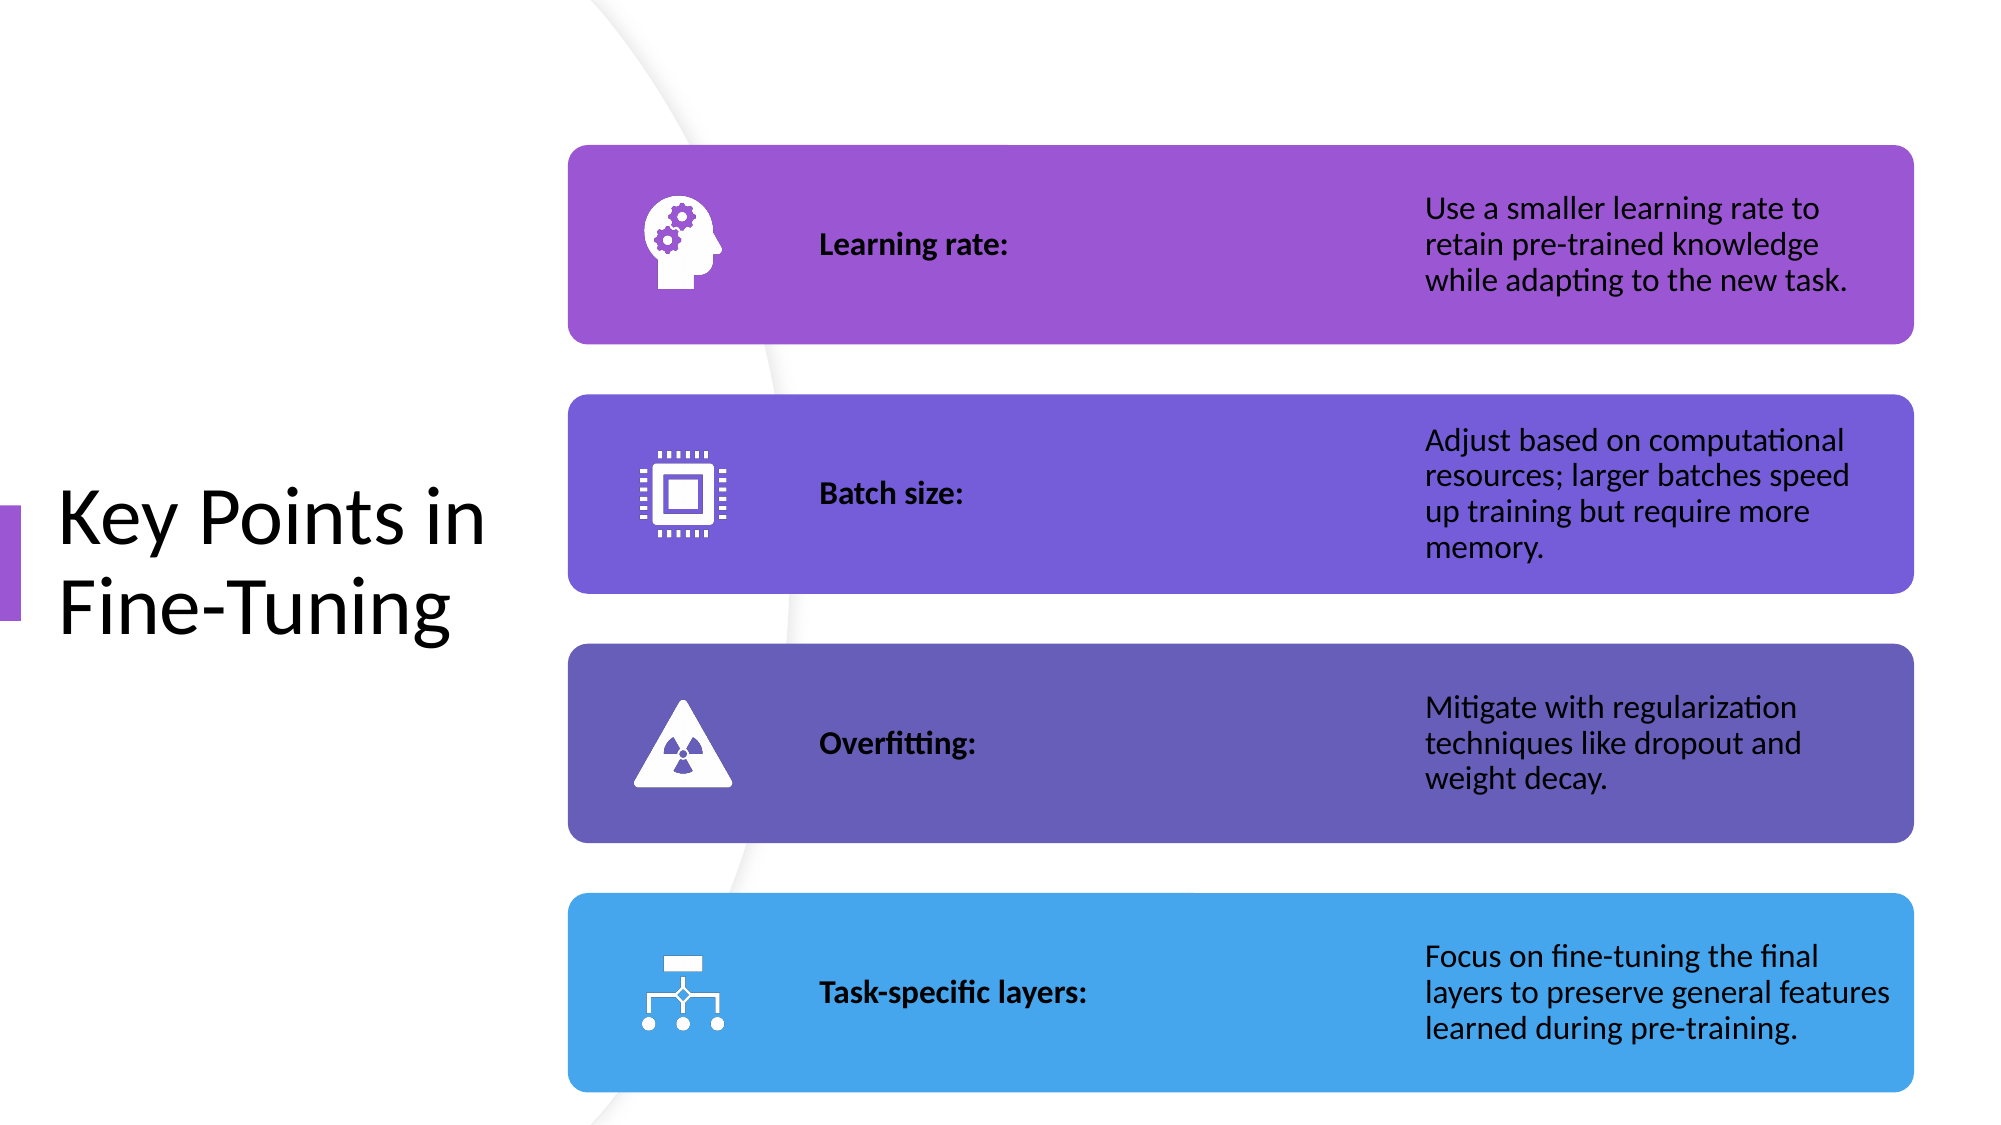

Learning rate:
Use a smaller learning rate to retain pre-trained knowledge while adapting to the new task.
Batch size:
Adjust based on computational resources; larger batches speed up training but require more memory.
Overfitting:
Mitigate with regularization techniques like dropout and weight decay.
Task-specific layers:
Focus on fine-tuning the final layers to preserve general features learned during pre-training.
# Key Points in Fine-Tuning